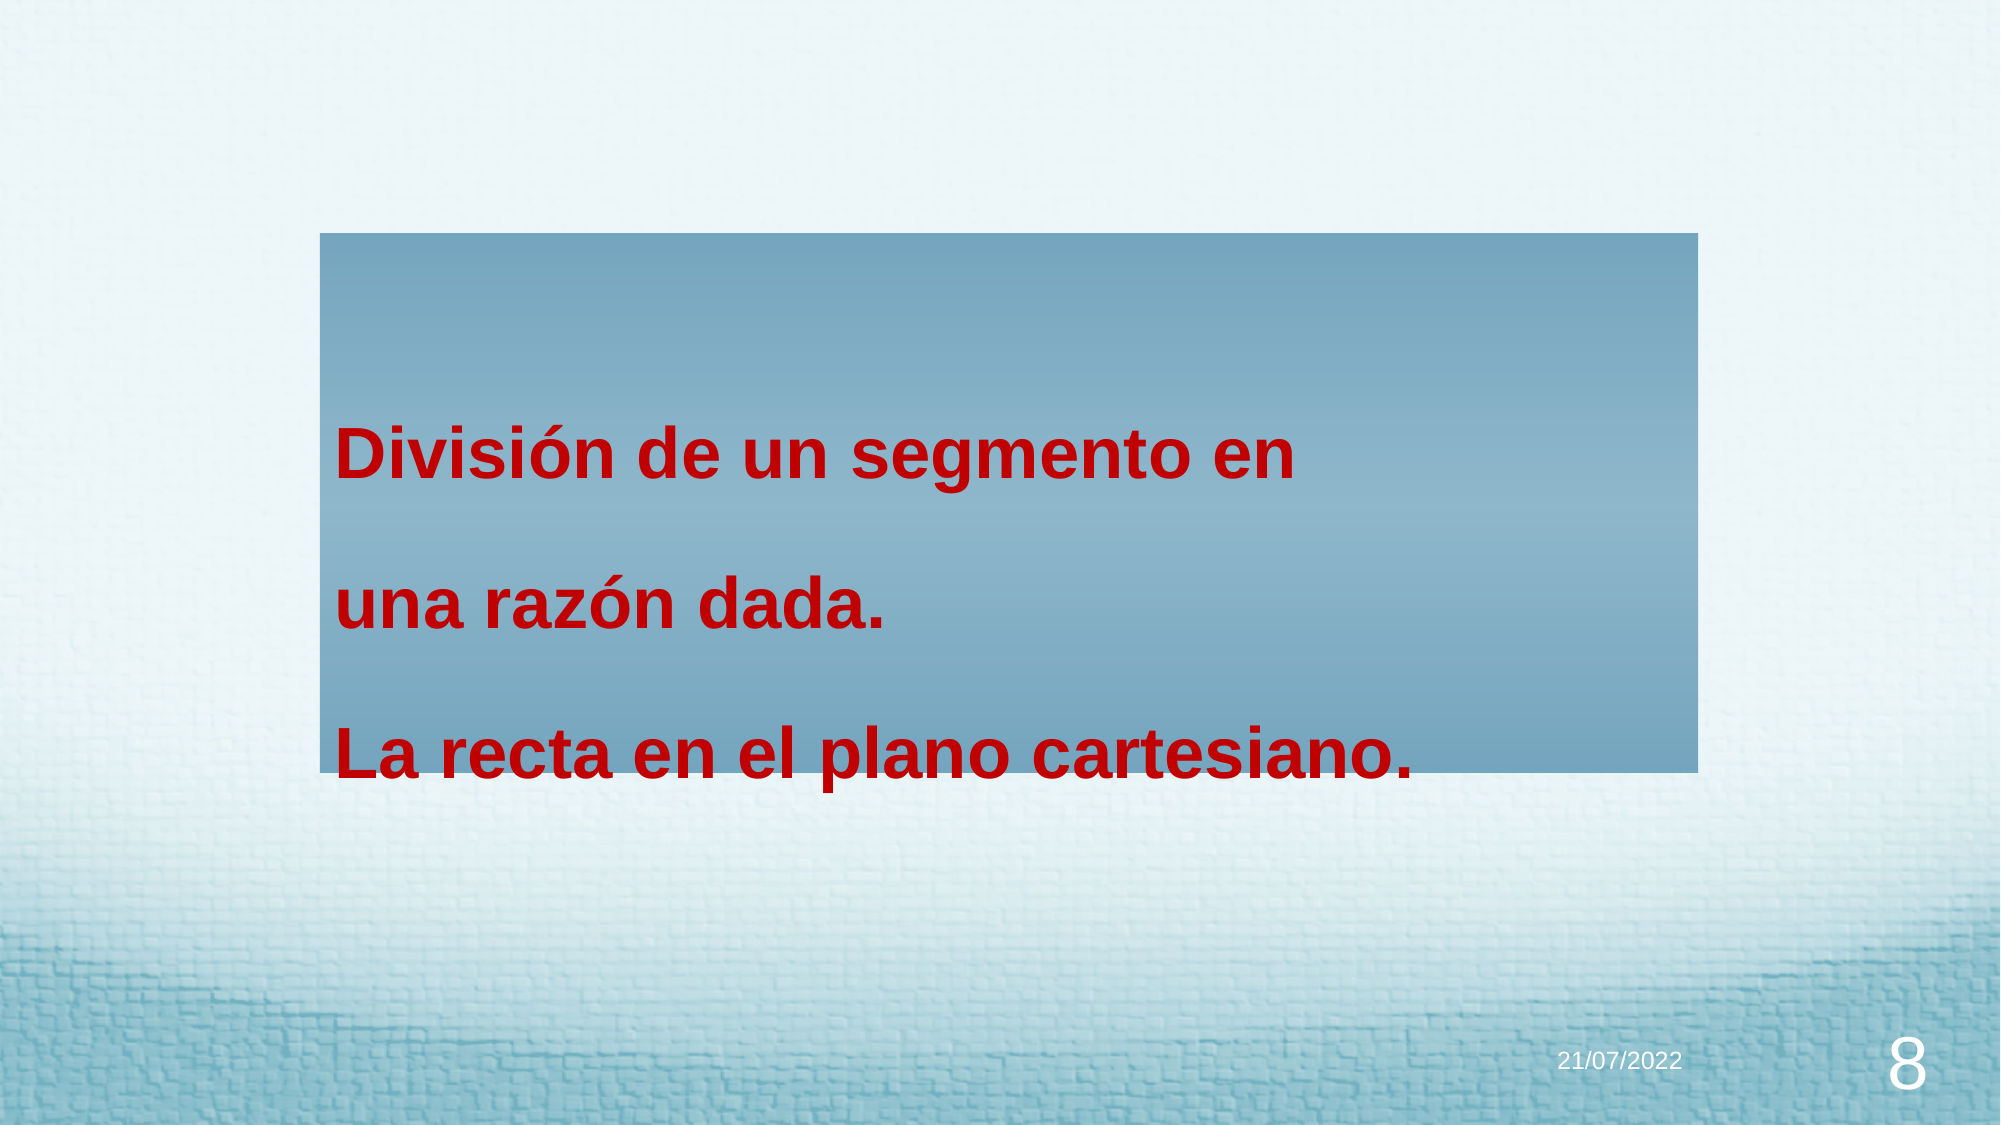

# División de un segmento en una razón dada. La recta en el plano cartesiano.
21/07/2022
8